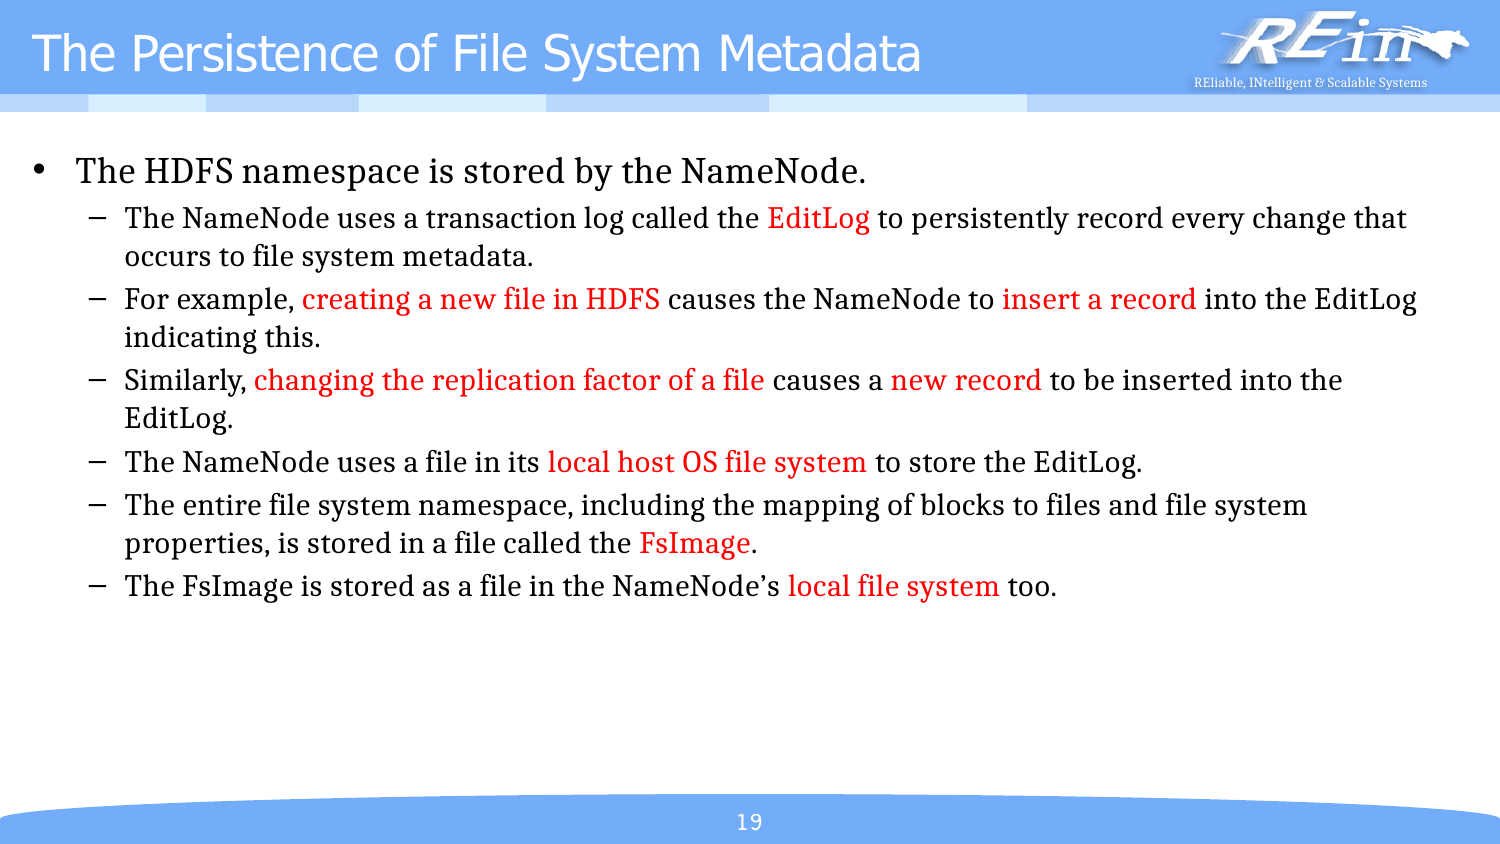

# The Persistence of File System Metadata
The HDFS namespace is stored by the NameNode.
The NameNode uses a transaction log called the EditLog to persistently record every change that occurs to file system metadata.
For example, creating a new file in HDFS causes the NameNode to insert a record into the EditLog indicating this.
Similarly, changing the replication factor of a file causes a new record to be inserted into the EditLog.
The NameNode uses a file in its local host OS file system to store the EditLog.
The entire file system namespace, including the mapping of blocks to files and file system properties, is stored in a file called the FsImage.
The FsImage is stored as a file in the NameNode’s local file system too.
19